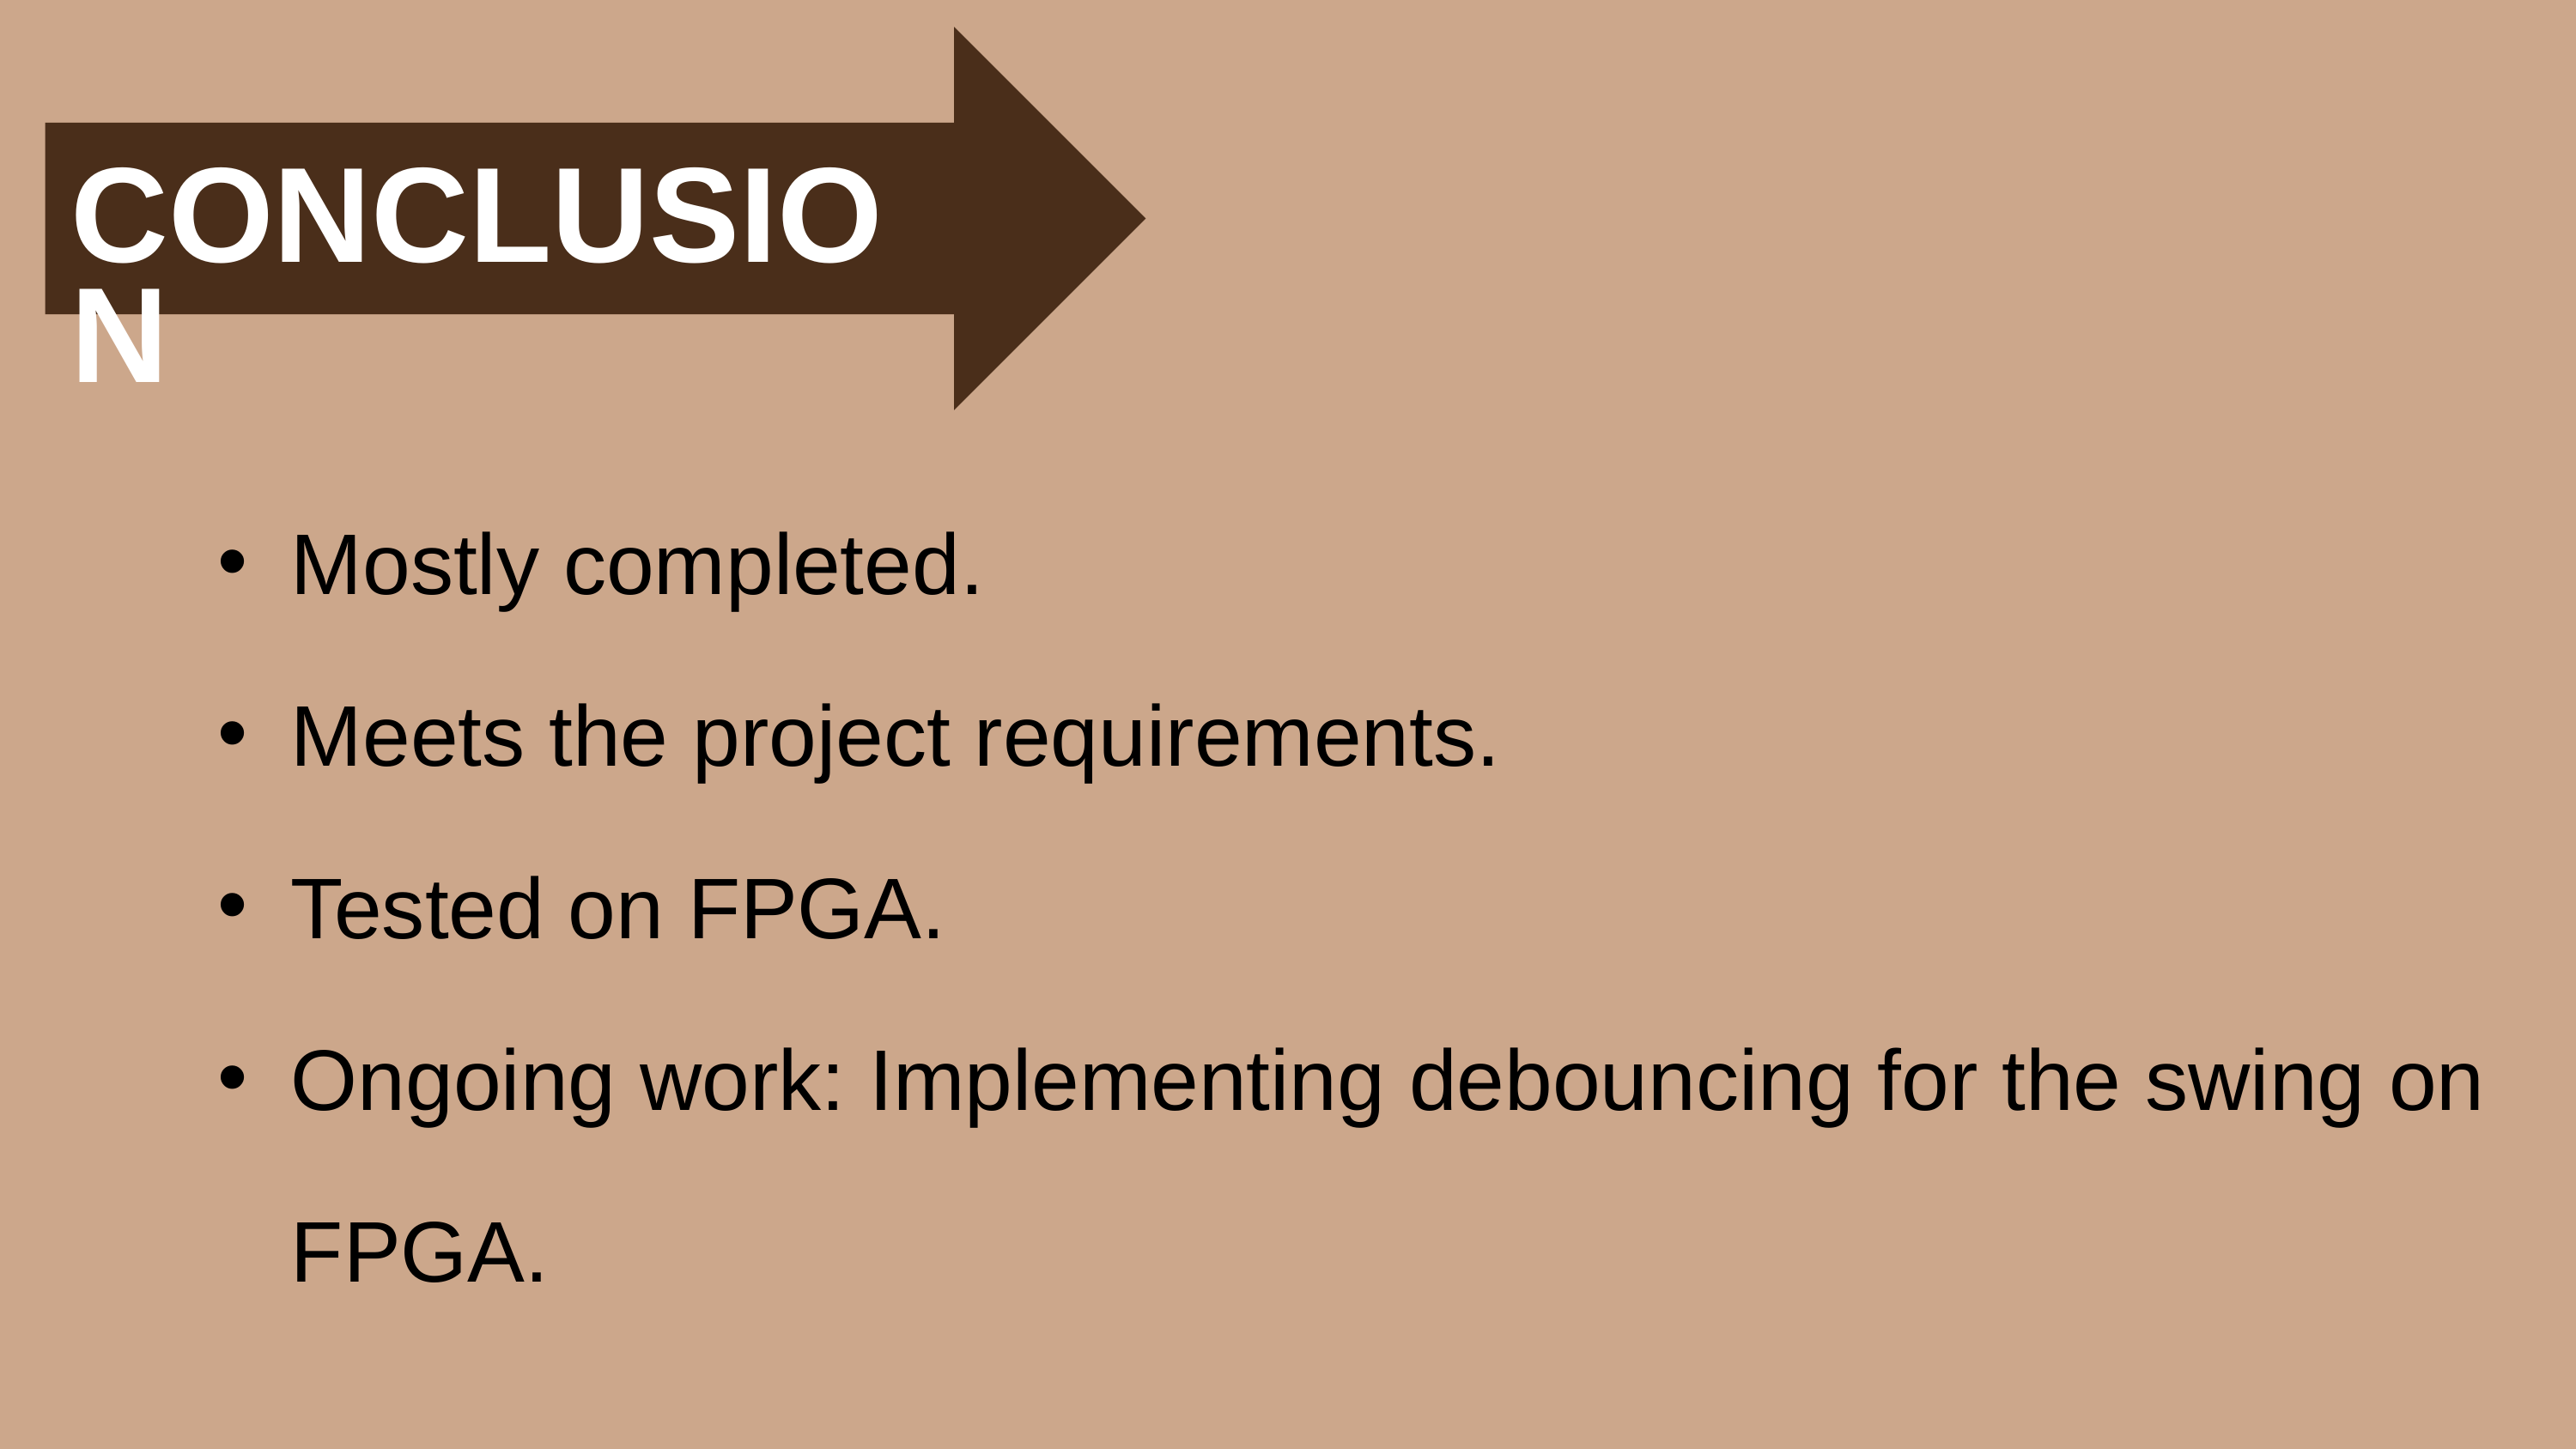

CONCLUSION
Mostly completed.
Meets the project requirements.
Tested on FPGA.
Ongoing work: Implementing debouncing for the swing on FPGA.